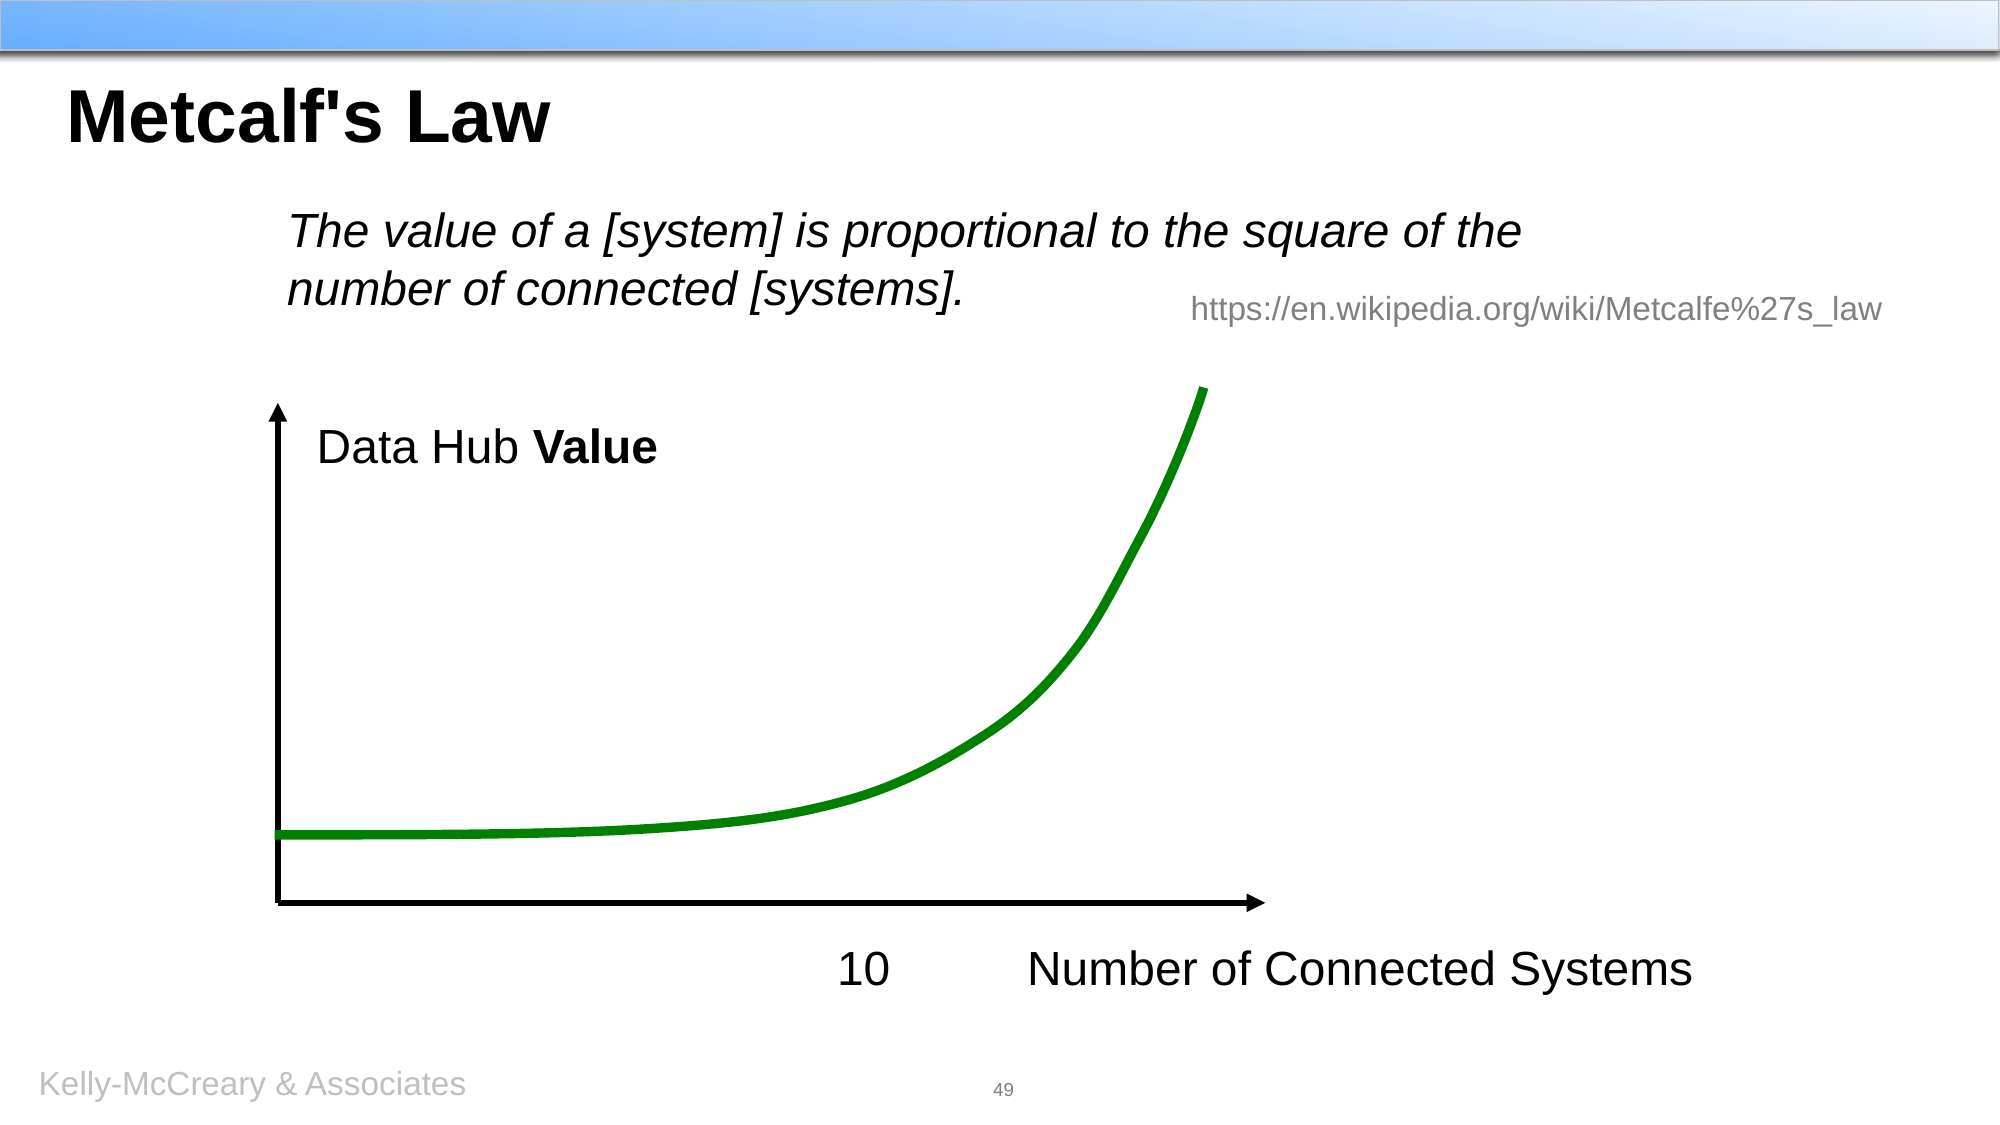

# Metcalf's Law
The value of a [system] is proportional to the square of the number of connected [systems].
https://en.wikipedia.org/wiki/Metcalfe%27s_law

Data Hub Value
10
Number of Connected Systems